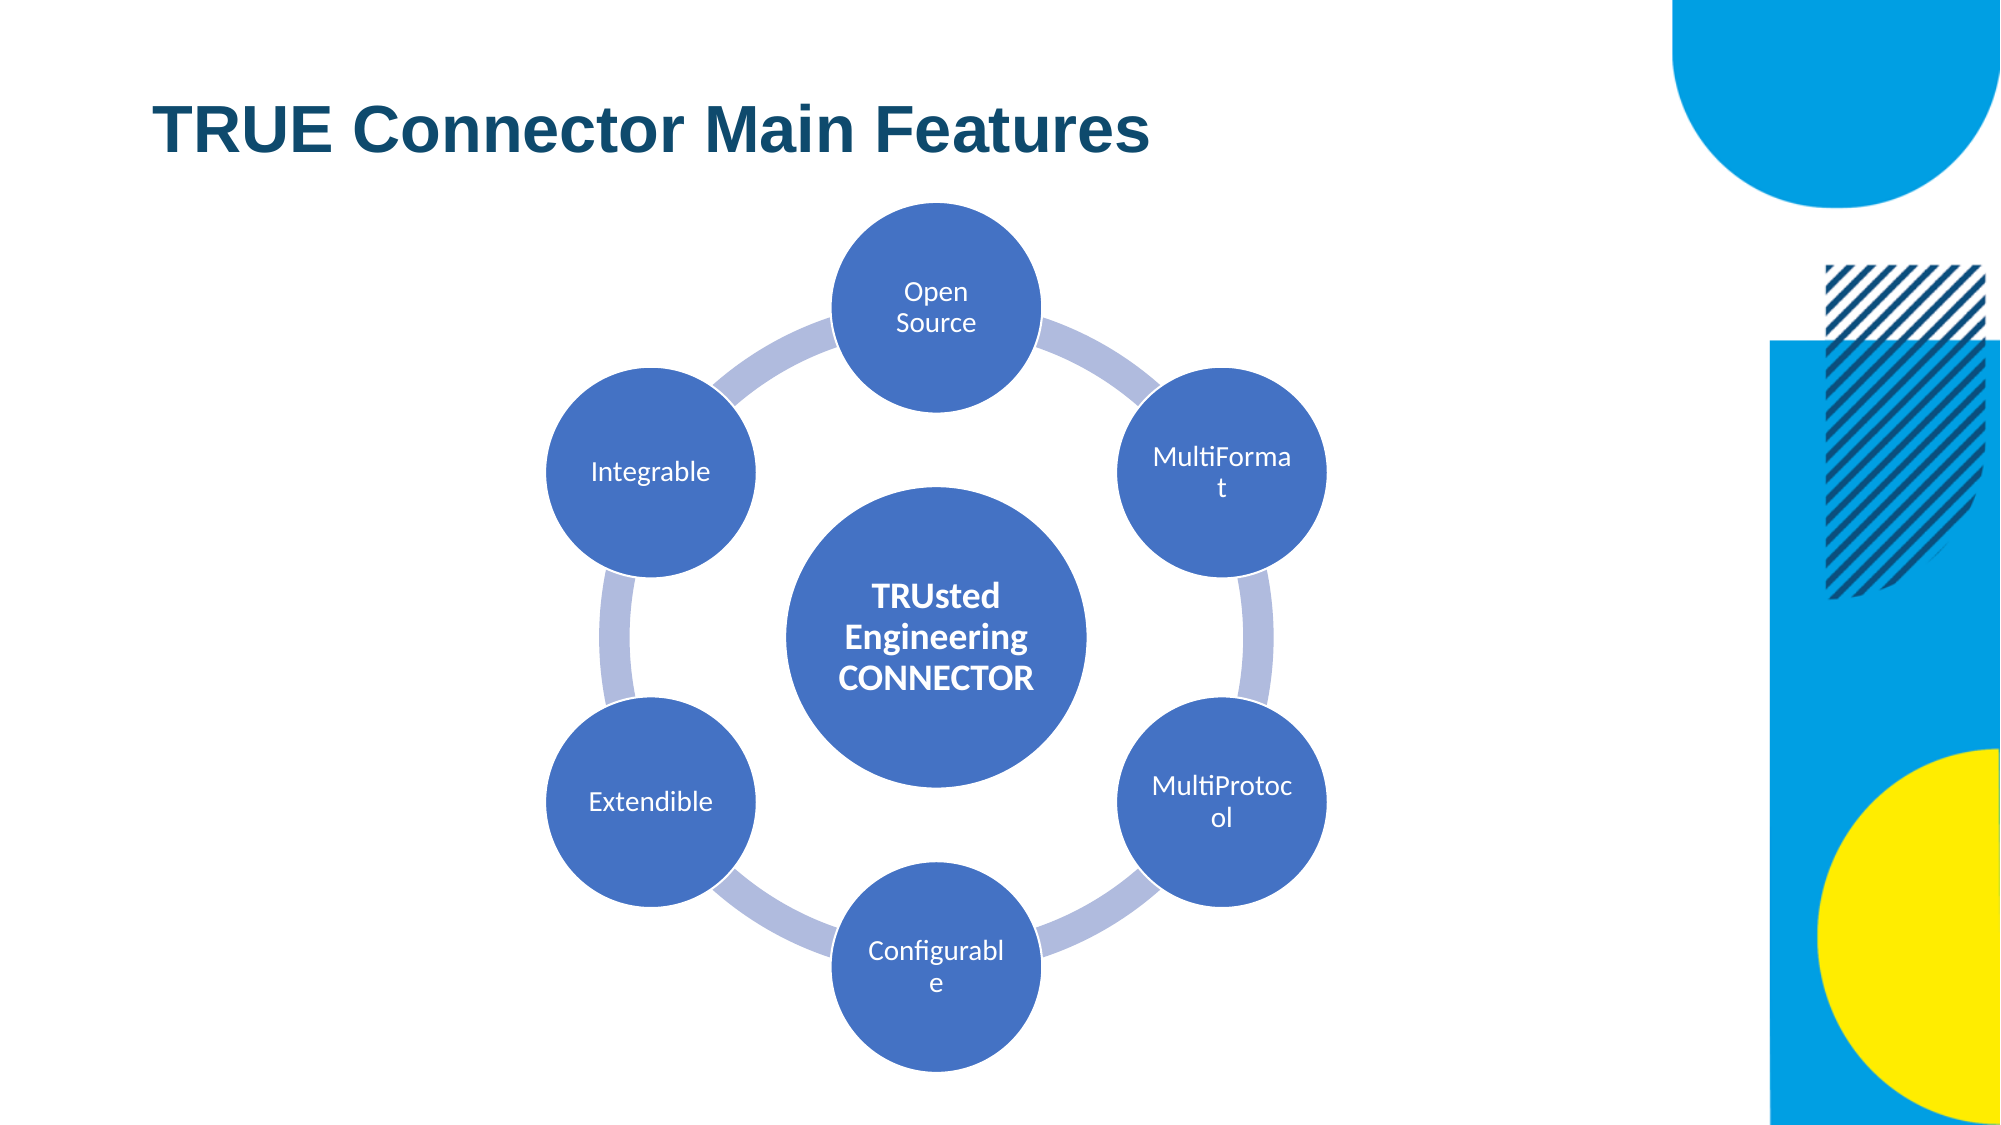

# TRUE Connector Main Features
TRUsted Engineering CONNECTOR
Open Source
MultiFormat
MultiProtocol
Configurable
Extendible
Integrable